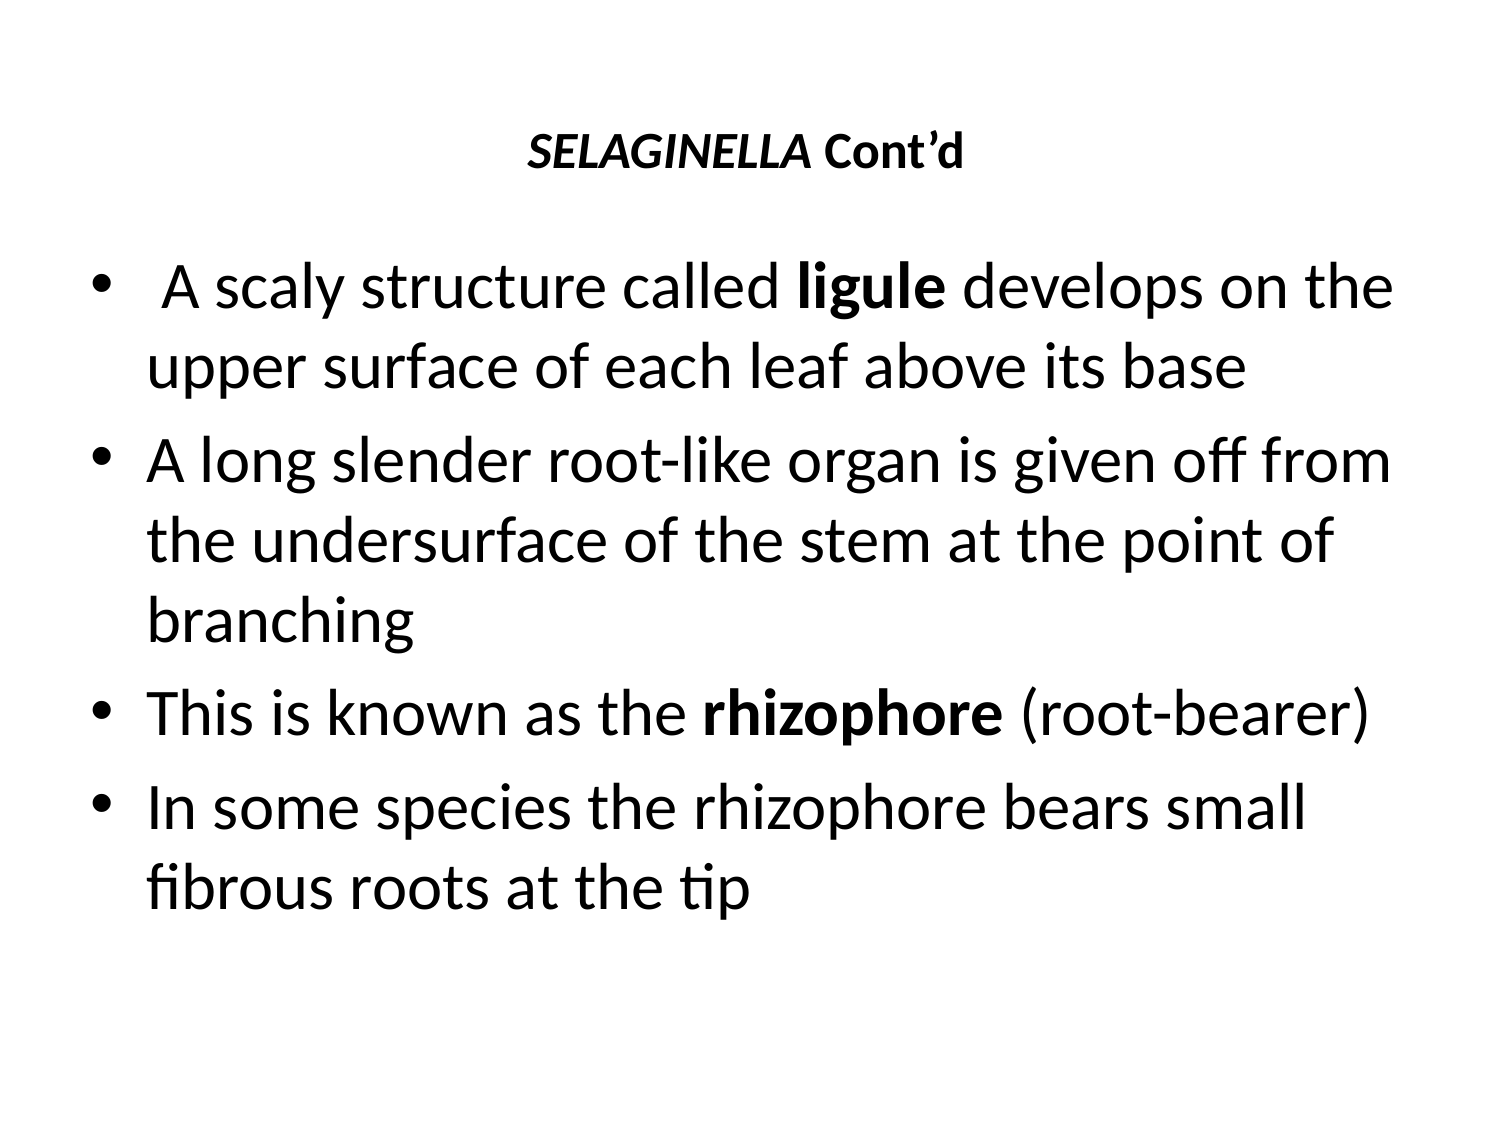

# SELAGINELLA Cont’d
 A scaly structure called ligule develops on the upper surface of each leaf above its base
A long slender root-like organ is given off from the undersurface of the stem at the point of branching
This is known as the rhizophore (root-bearer)
In some species the rhizophore bears small fibrous roots at the tip